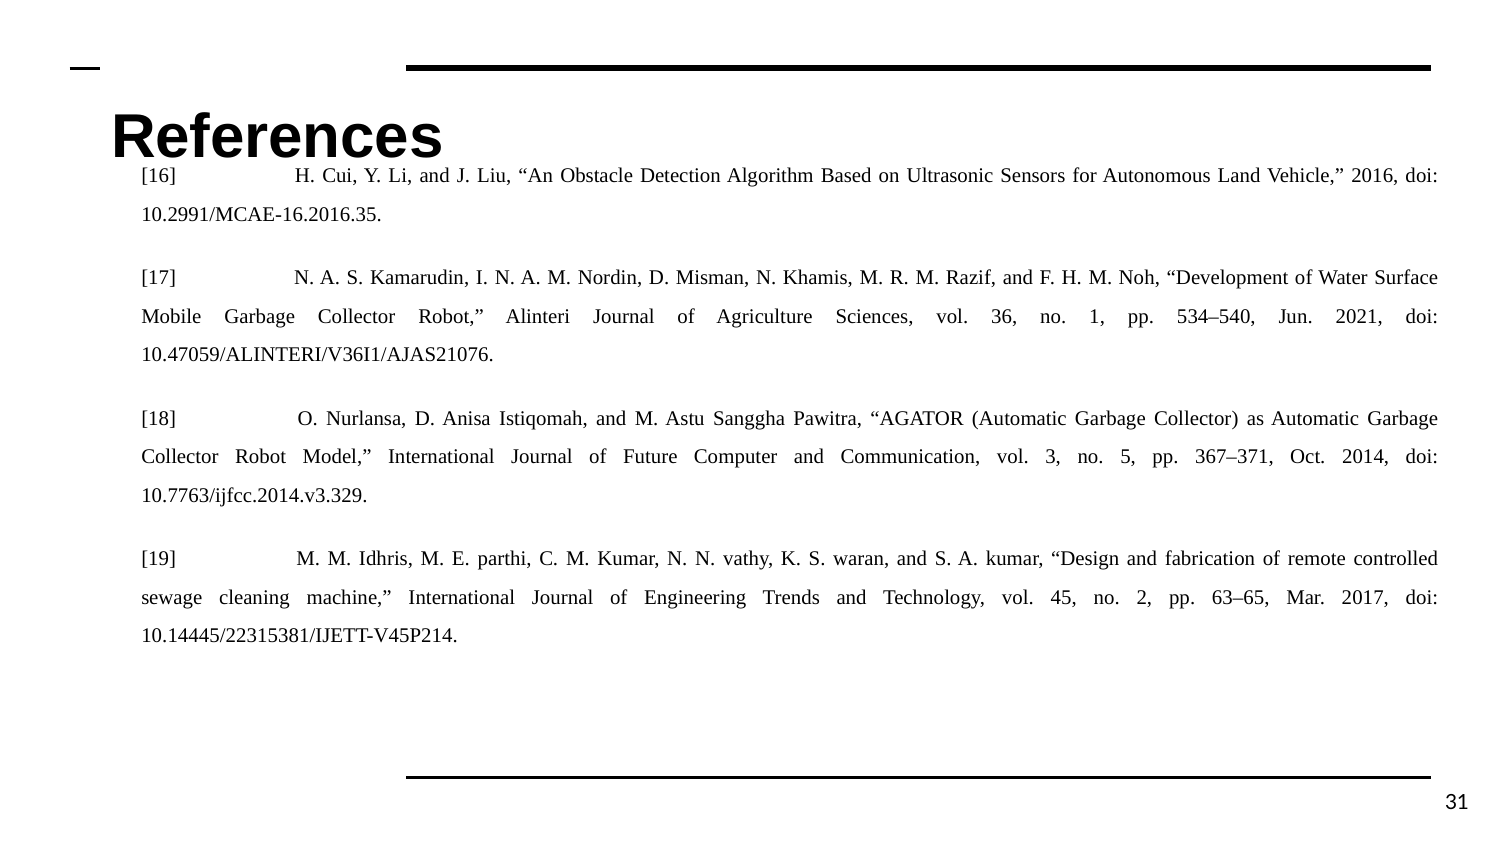

# References
[16]  	H. Cui, Y. Li, and J. Liu, “An Obstacle Detection Algorithm Based on Ultrasonic Sensors for Autonomous Land Vehicle,” 2016, doi: 10.2991/MCAE-16.2016.35.
[17]  	N. A. S. Kamarudin, I. N. A. M. Nordin, D. Misman, N. Khamis, M. R. M. Razif, and F. H. M. Noh, “Development of Water Surface Mobile Garbage Collector Robot,” Alinteri Journal of Agriculture Sciences, vol. 36, no. 1, pp. 534–540, Jun. 2021, doi: 10.47059/ALINTERI/V36I1/AJAS21076.
[18]  	O. Nurlansa, D. Anisa Istiqomah, and M. Astu Sanggha Pawitra, “AGATOR (Automatic Garbage Collector) as Automatic Garbage Collector Robot Model,” International Journal of Future Computer and Communication, vol. 3, no. 5, pp. 367–371, Oct. 2014, doi: 10.7763/ijfcc.2014.v3.329.
[19]  	M. M. Idhris, M. E. parthi, C. M. Kumar, N. N. vathy, K. S. waran, and S. A. kumar, “Design and fabrication of remote controlled sewage cleaning machine,” International Journal of Engineering Trends and Technology, vol. 45, no. 2, pp. 63–65, Mar. 2017, doi: 10.14445/22315381/IJETT-V45P214.

31